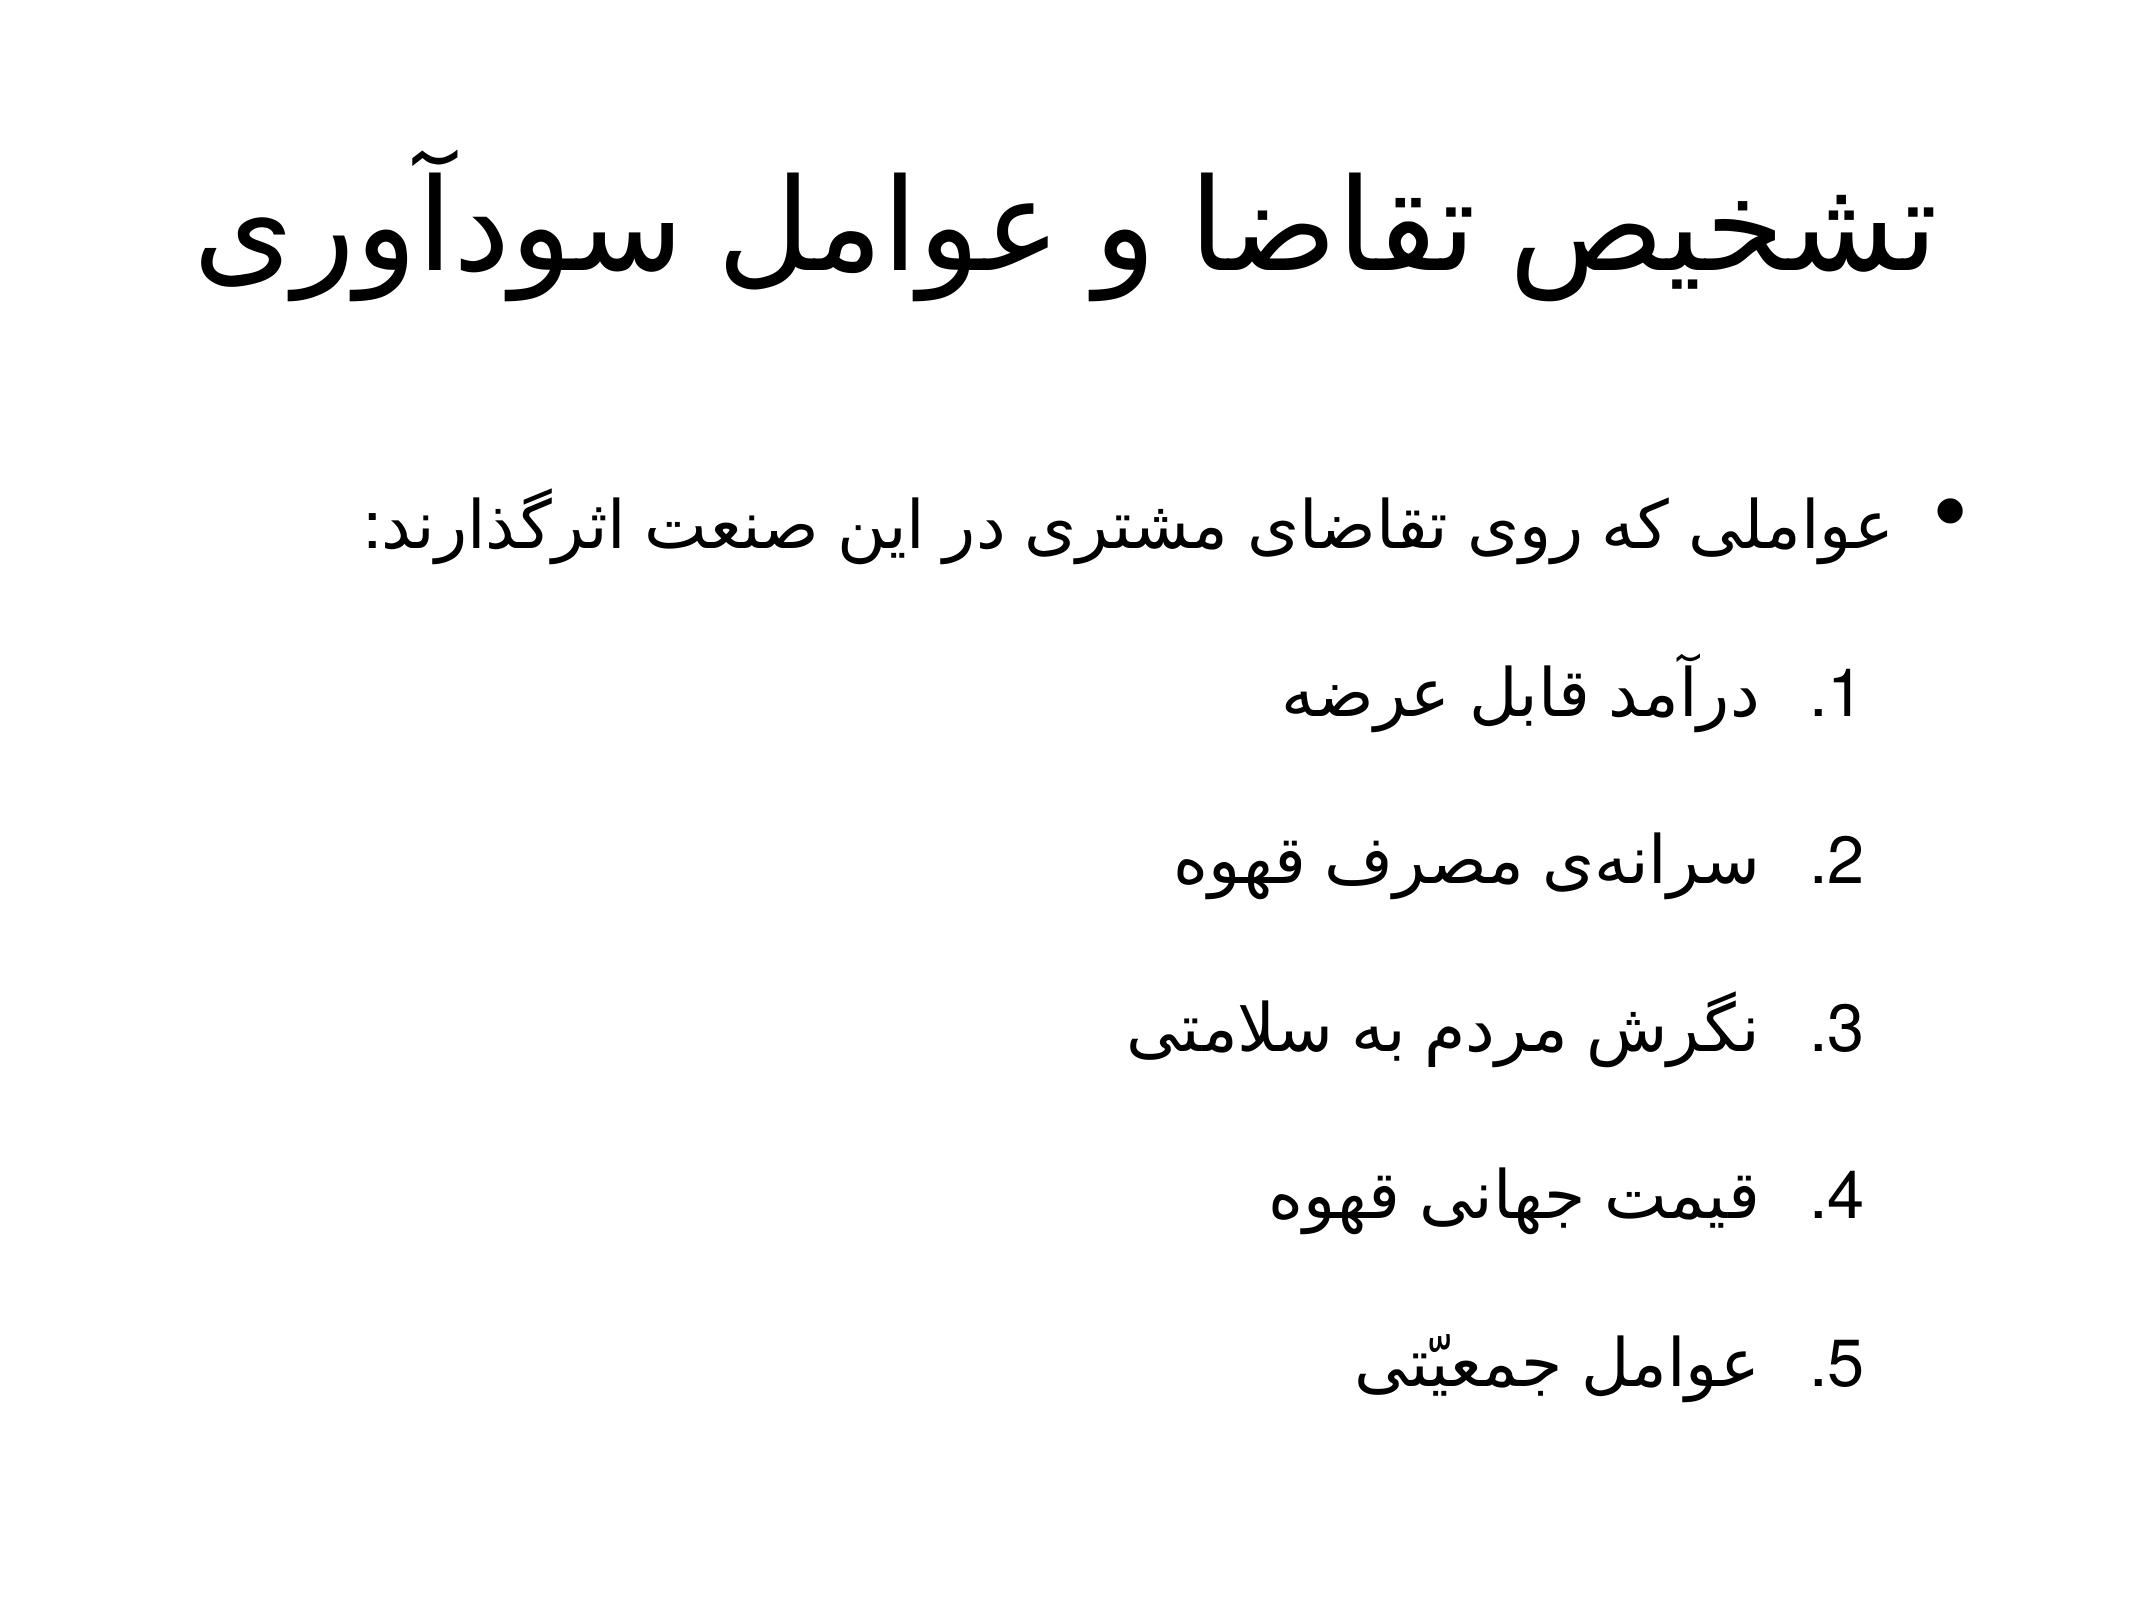

# تشخیص تقاضا و عوامل سودآوری
عواملی که روی تقاضای مشتری در این صنعت اثرگذارند:
درآمد قابل عرضه
سرانه‌ی مصرف قهوه
نگرش مردم به سلامتی
قیمت جهانی قهوه
عوامل جمعیّتی